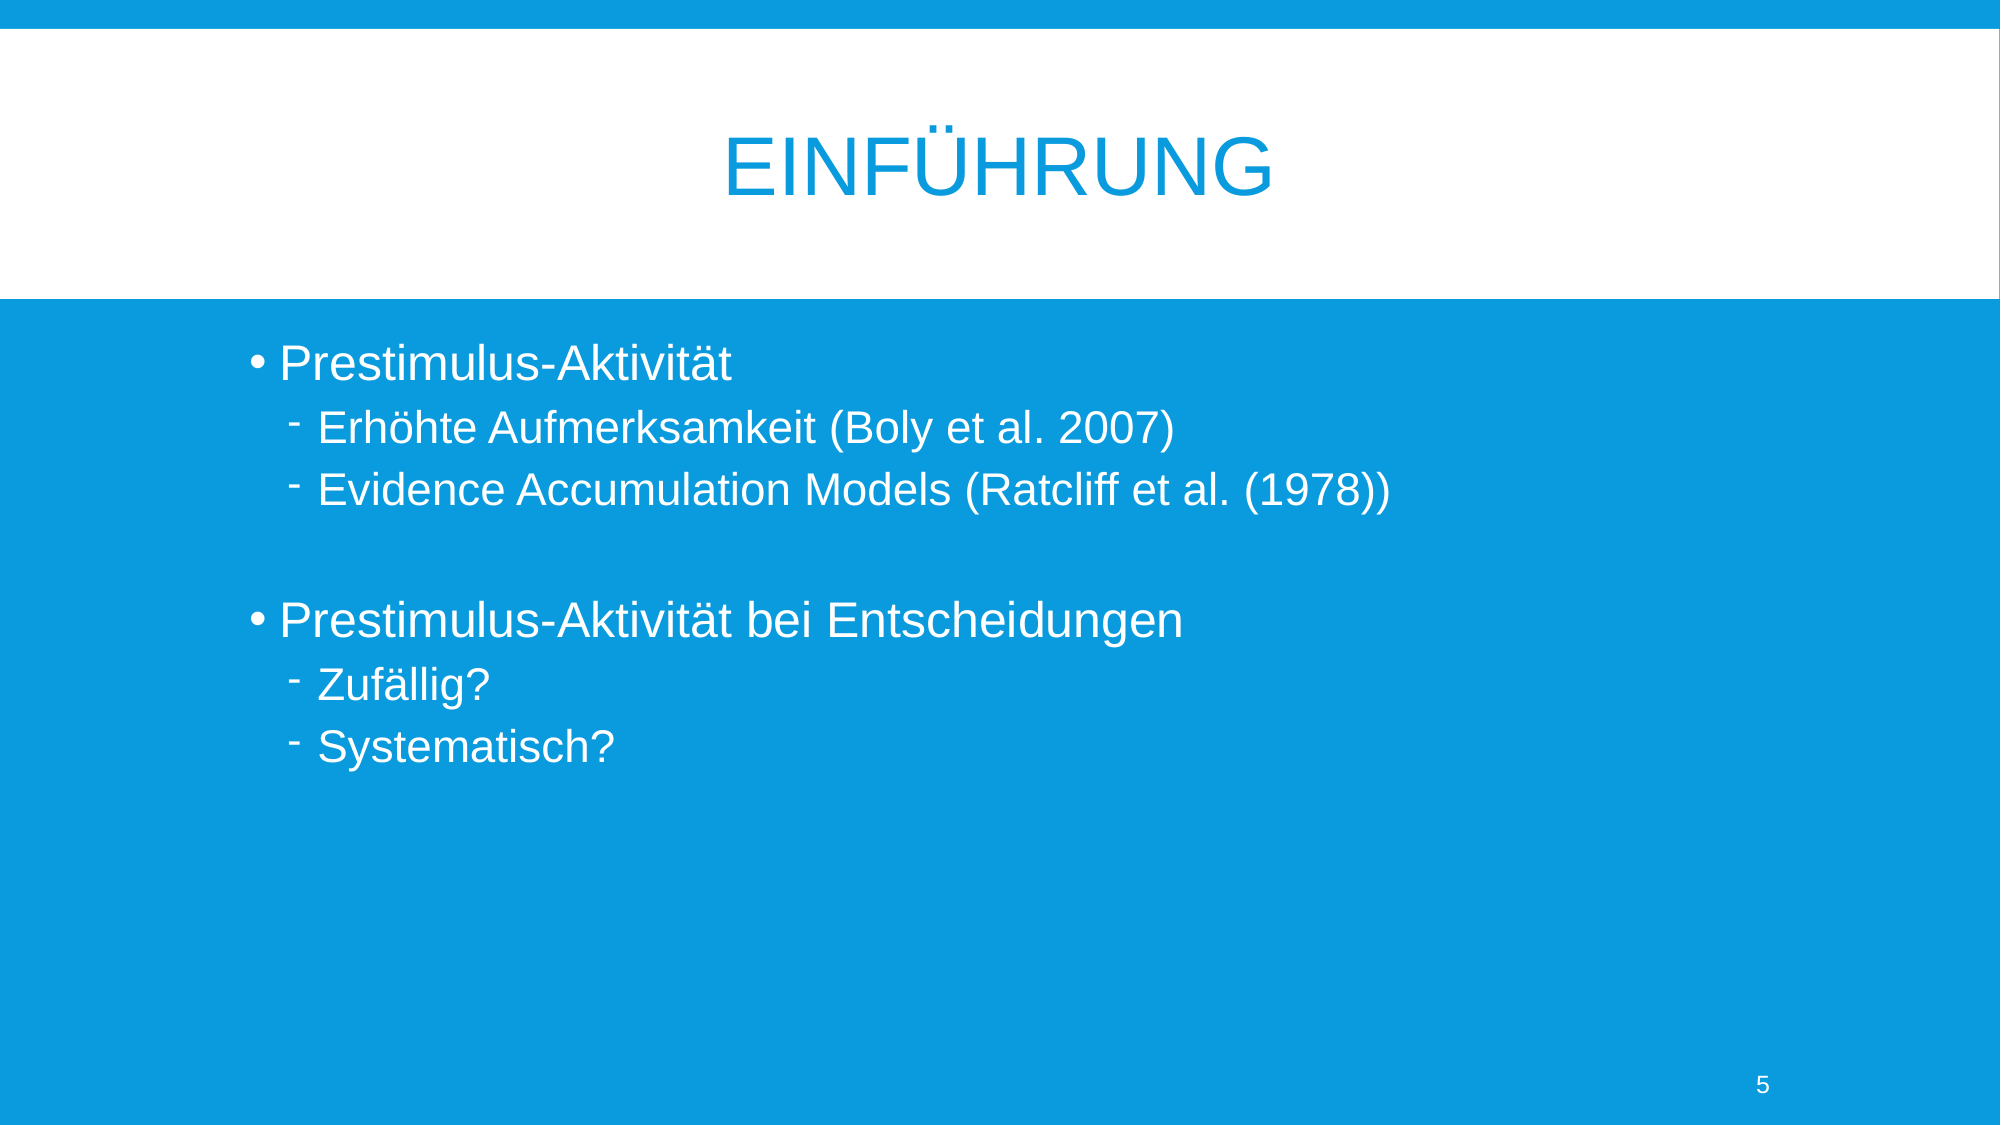

# Einführung
Prestimulus-Aktivität
Erhöhte Aufmerksamkeit (Boly et al. 2007)
Evidence Accumulation Models (Ratcliff et al. (1978))

Prestimulus-Aktivität bei Entscheidungen
Zufällig?
Systematisch?
5